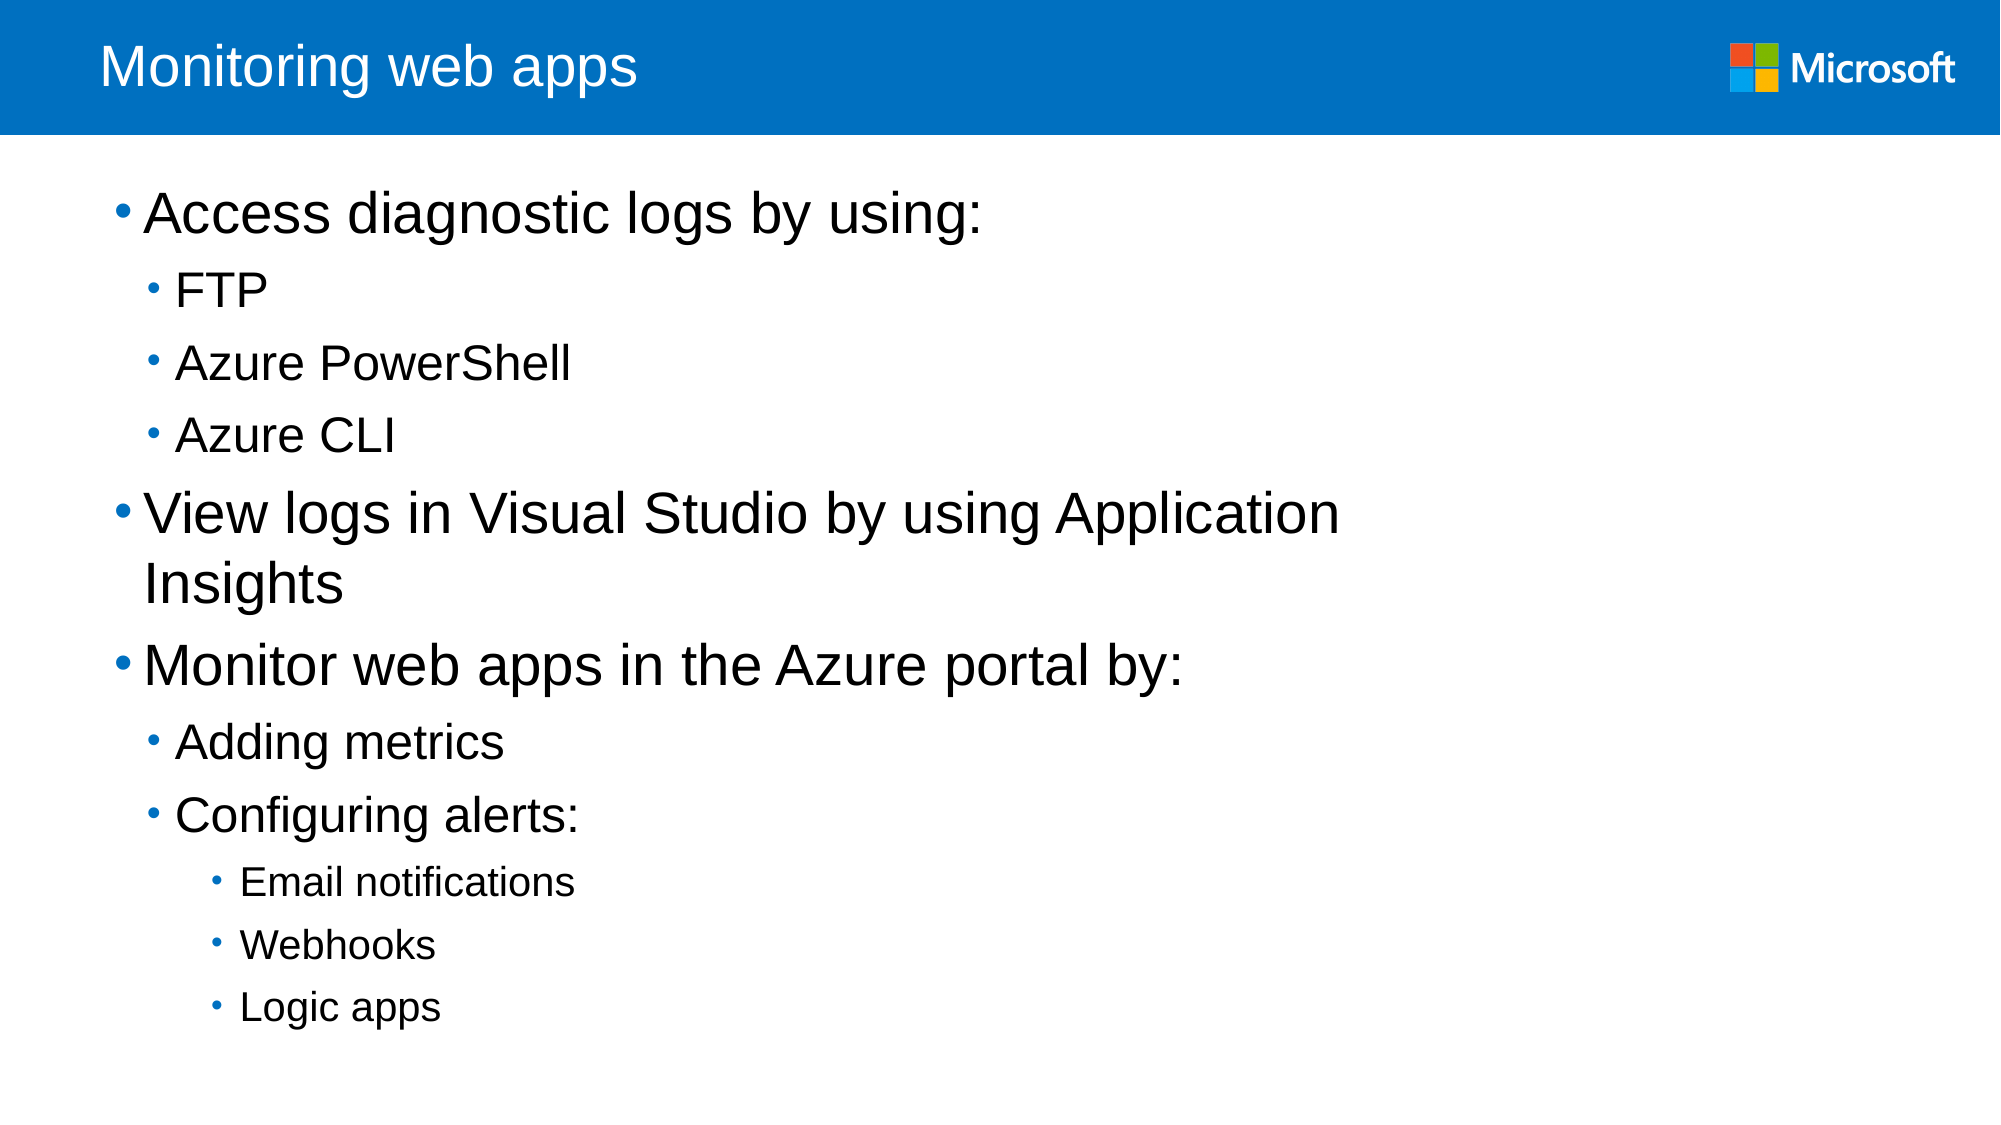

# Monitoring web apps
Access diagnostic logs by using:
FTP
Azure PowerShell
Azure CLI
View logs in Visual Studio by using Application Insights
Monitor web apps in the Azure portal by:
Adding metrics
Configuring alerts:
Email notifications
Webhooks
Logic apps